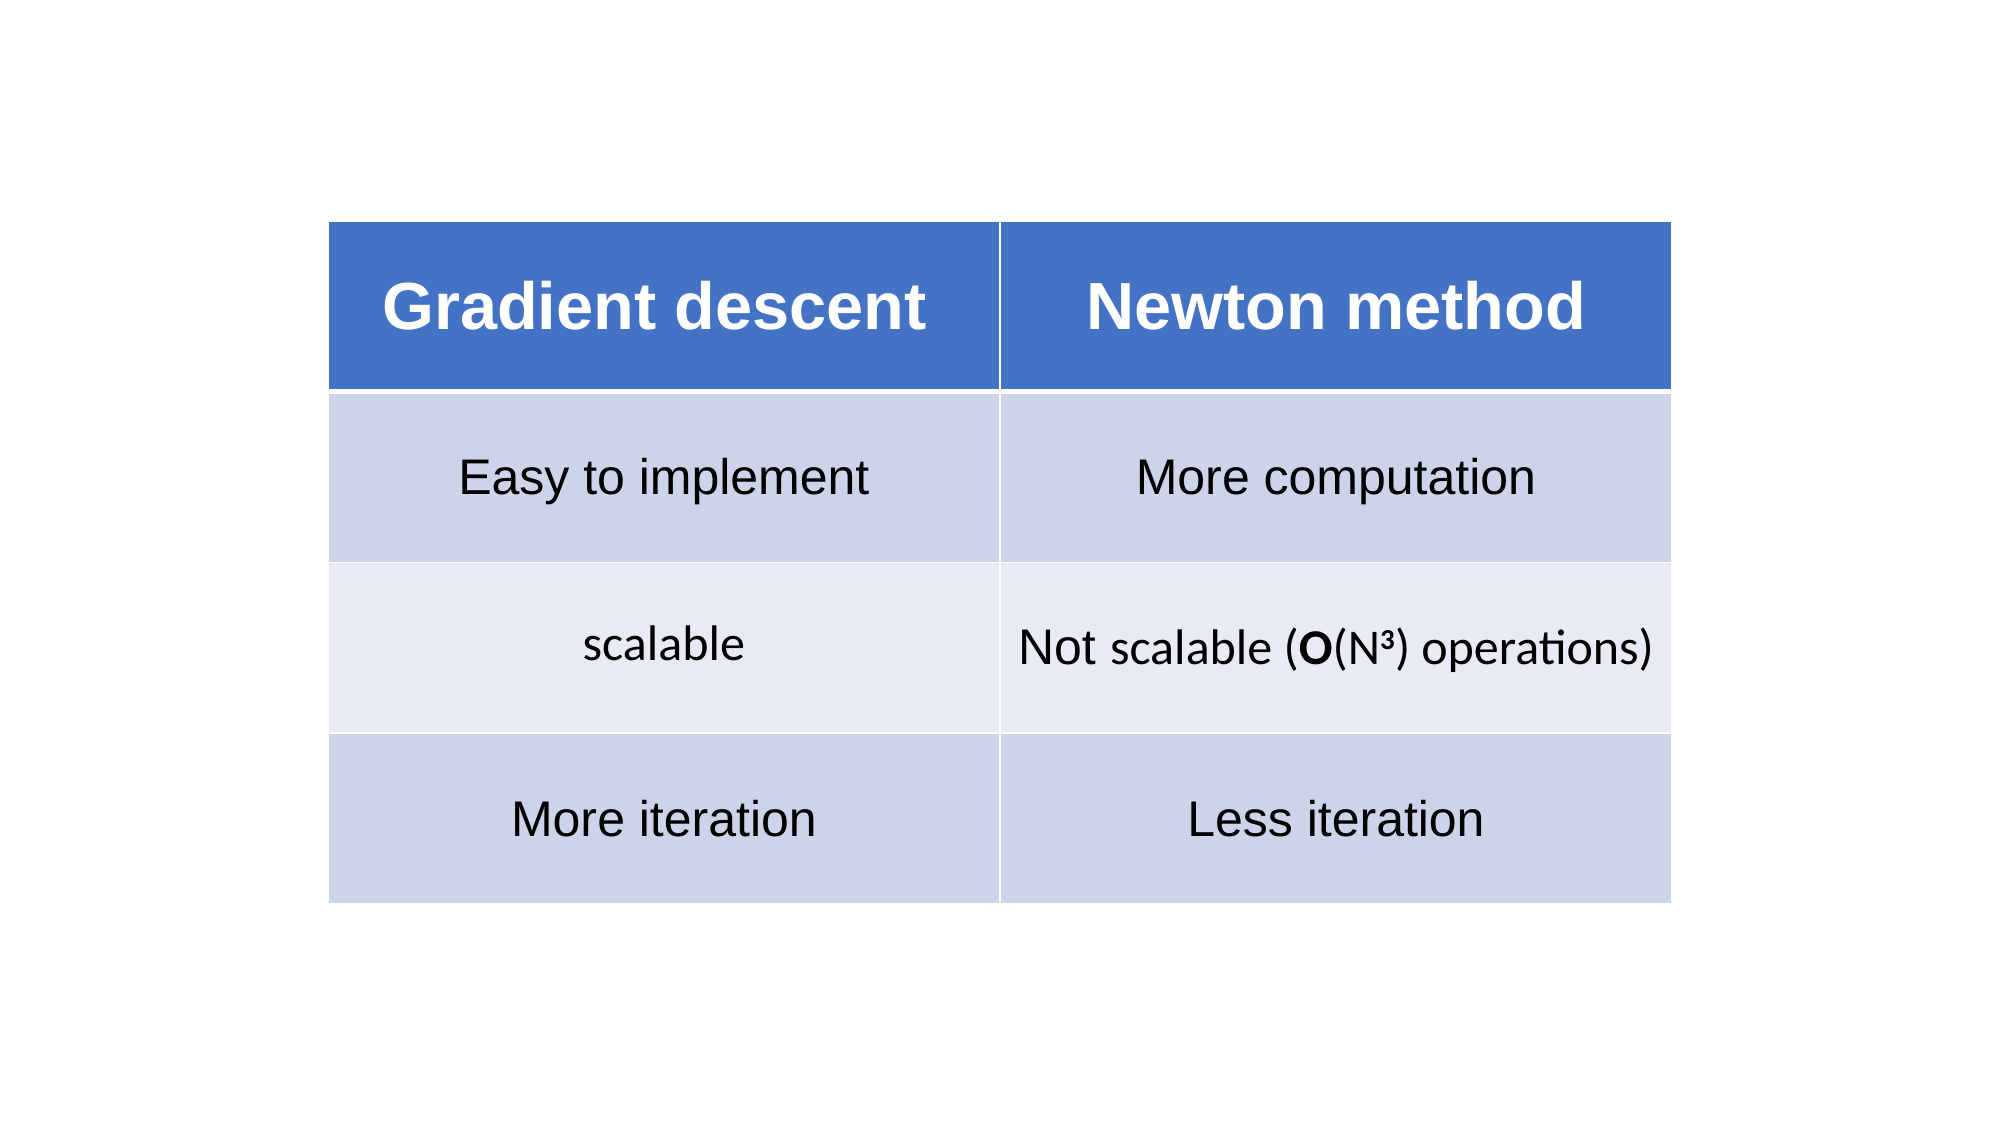

| Gradient descent | Newton method |
| --- | --- |
| Easy to implement | More computation |
| scalable | Not scalable (O(N3) operations) |
| More iteration | Less iteration |